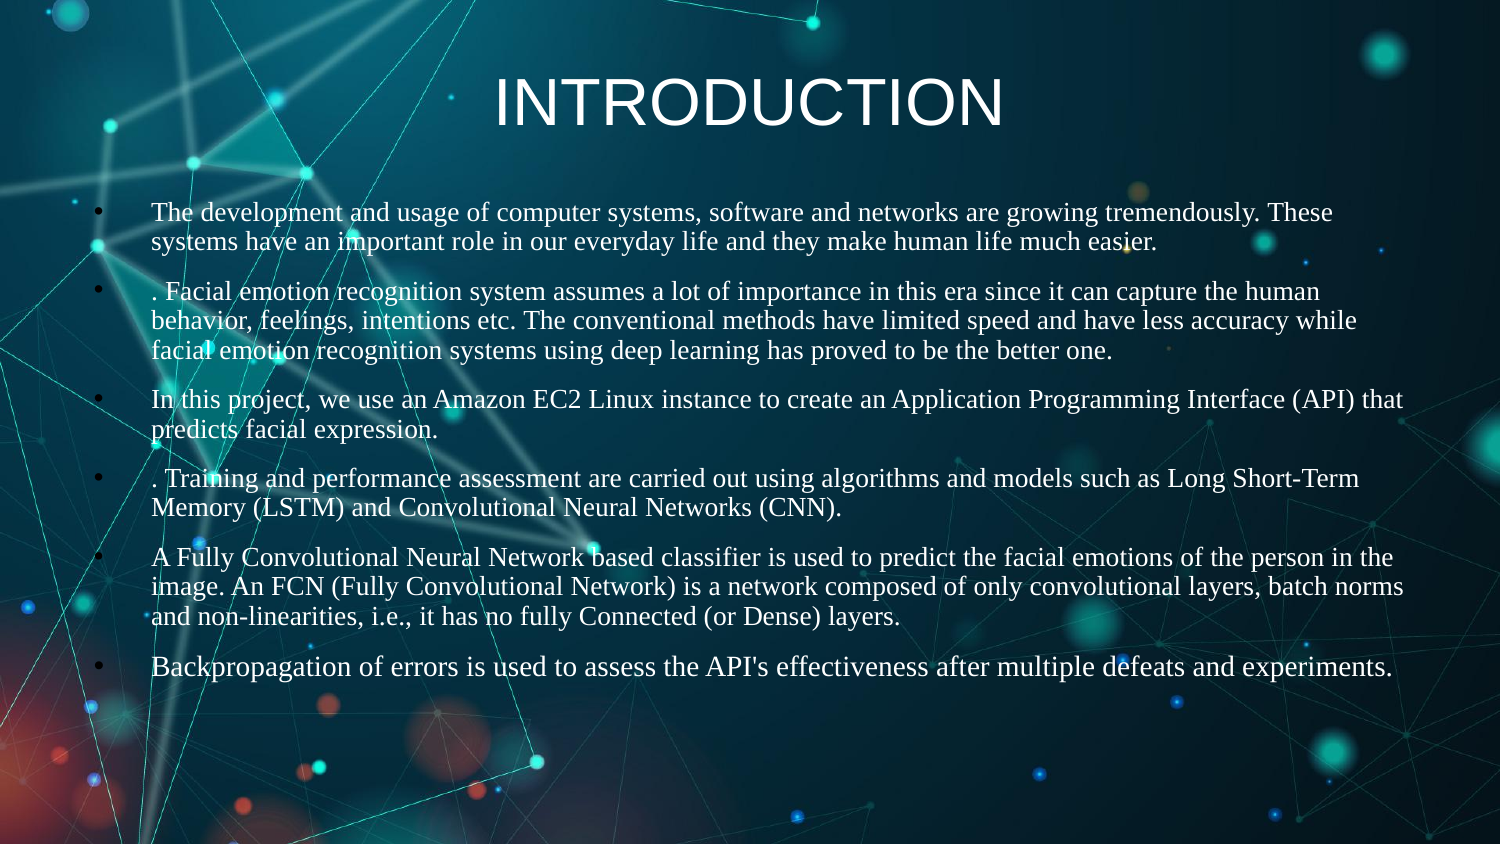

# INTRODUCTION
The development and usage of computer systems, software and networks are growing tremendously. These systems have an important role in our everyday life and they make human life much easier.
. Facial emotion recognition system assumes a lot of importance in this era since it can capture the human behavior, feelings, intentions etc. The conventional methods have limited speed and have less accuracy while facial emotion recognition systems using deep learning has proved to be the better one.
In this project, we use an Amazon EC2 Linux instance to create an Application Programming Interface (API) that predicts facial expression.
. Training and performance assessment are carried out using algorithms and models such as Long Short-Term Memory (LSTM) and Convolutional Neural Networks (CNN).
A Fully Convolutional Neural Network based classifier is used to predict the facial emotions of the person in the image. An FCN (Fully Convolutional Network) is a network composed of only convolutional layers, batch norms and non-linearities, i.e., it has no fully Connected (or Dense) layers.
Backpropagation of errors is used to assess the API's effectiveness after multiple defeats and experiments.